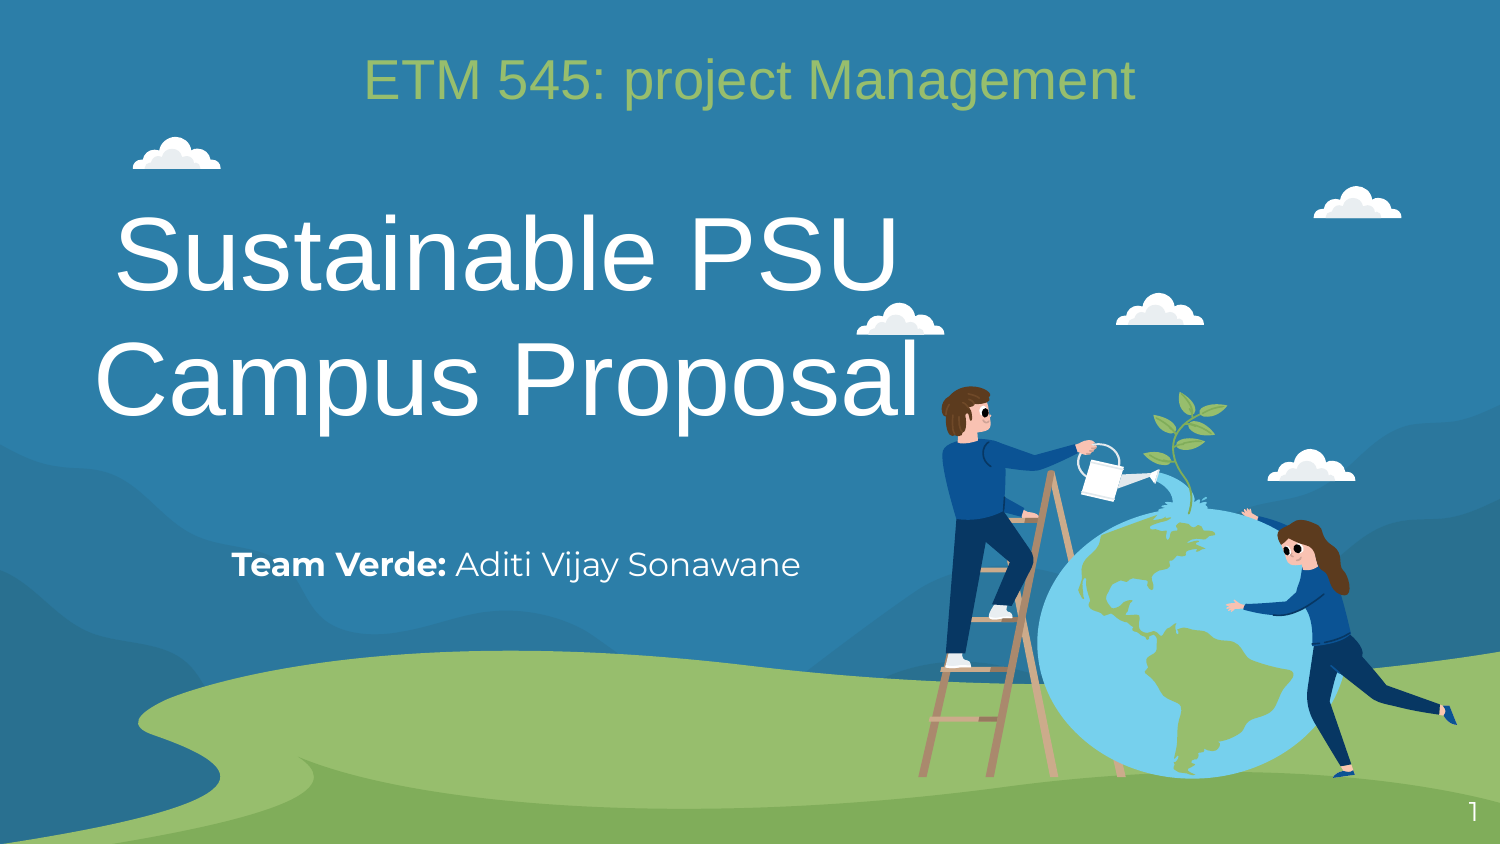

ETM 545: project Management

# Sustainable PSU Campus Proposal

Team Verde: Aditi Vijay Sonawane
1